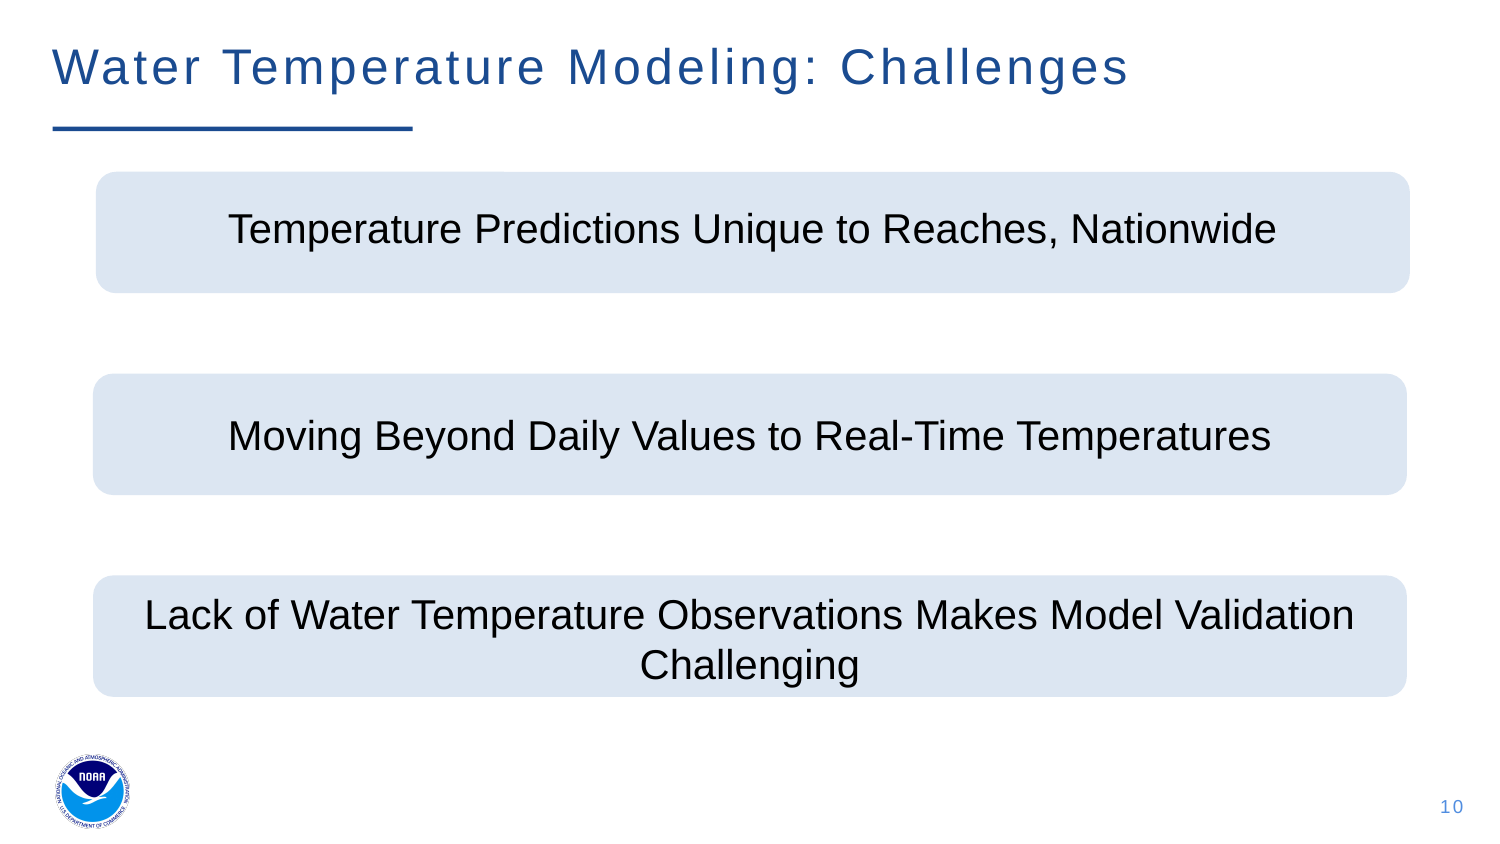

# Water Temperature Modeling: Challenges

Temperature Predictions Unique to Reaches, Nationwide

Moving Beyond Daily Values to Real-Time Temperatures

Lack of Water Temperature Observations Makes Model Validation Challenging
10